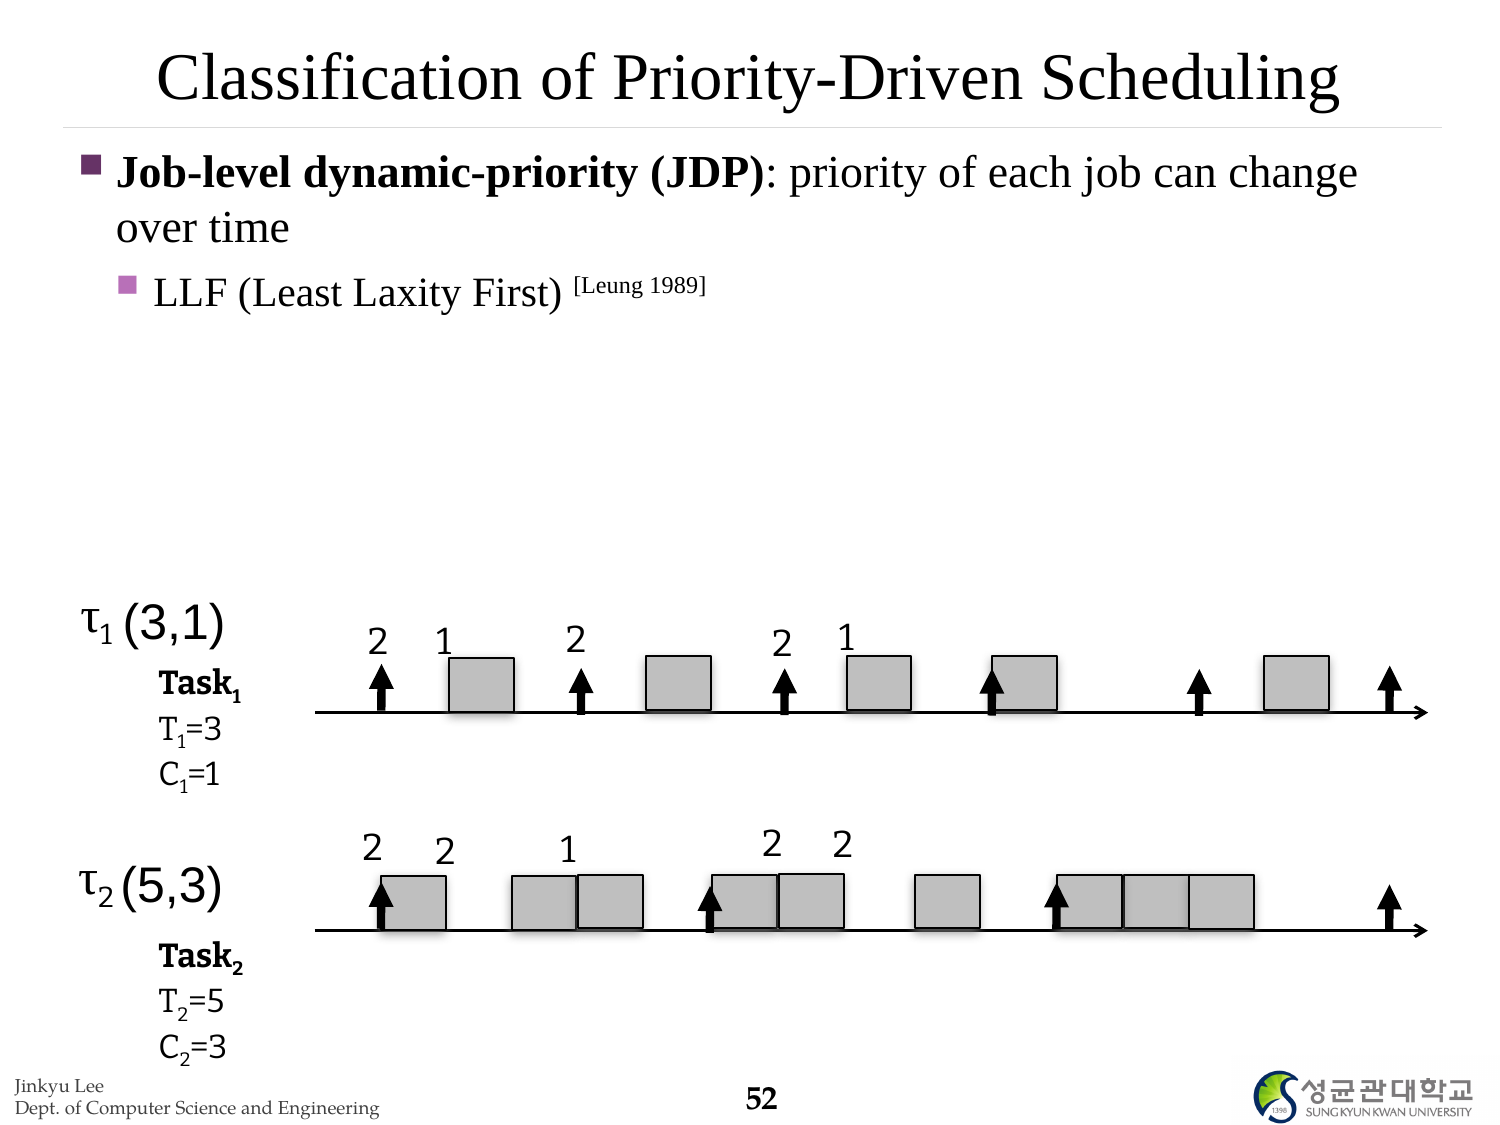

# Classification of Priority-Driven Scheduling
Job-level dynamic-priority (JDP): priority of each job can change over time
LLF (Least Laxity First) [Leung 1989]

τ1
(3,1)
1
2
2
1
2
Task1
T1=3
C1=1

2
2
2
1
2
τ2
(5,3)

Task2
T2=5
C2=3